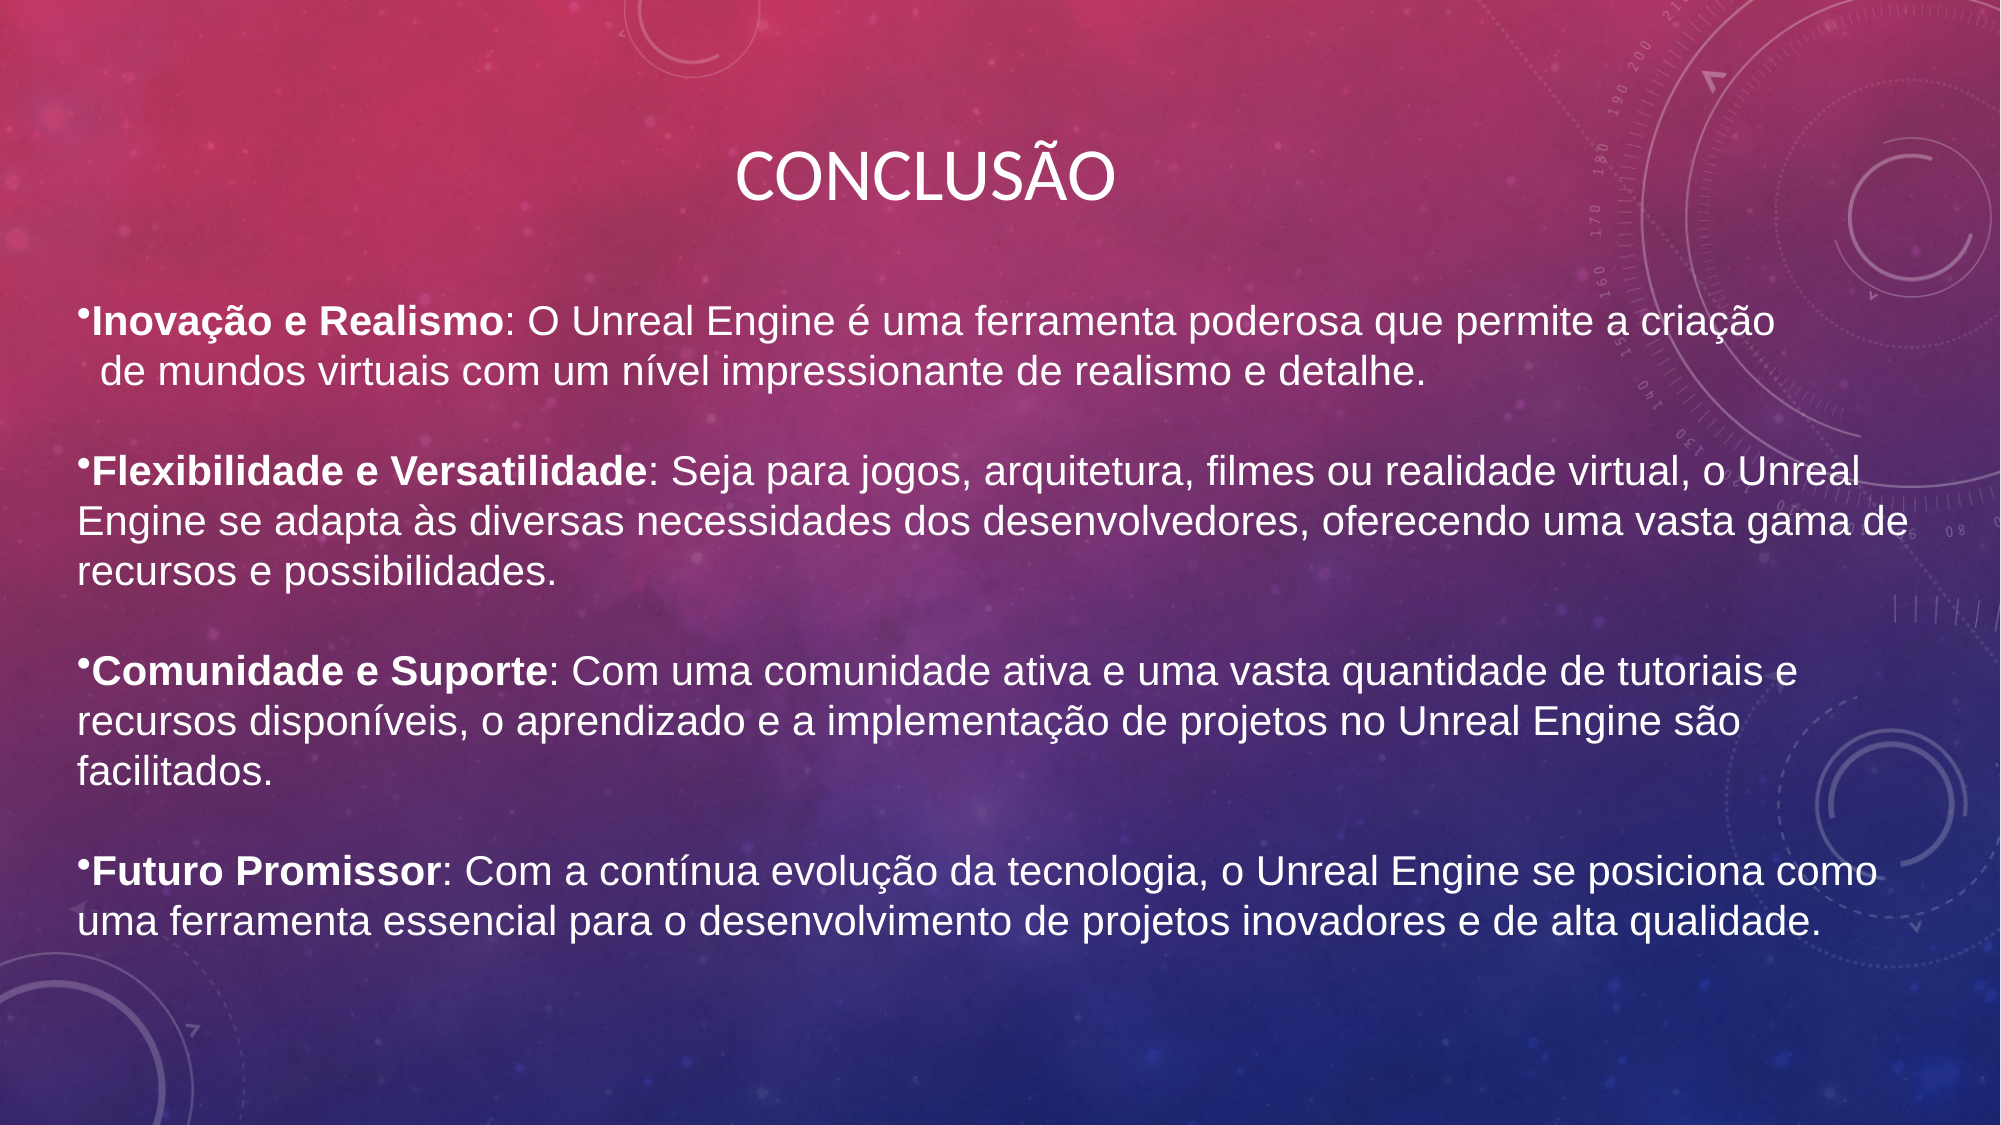

# Conclusão
Inovação e Realismo: O Unreal Engine é uma ferramenta poderosa que permite a criação
  de mundos virtuais com um nível impressionante de realismo e detalhe.

Flexibilidade e Versatilidade: Seja para jogos, arquitetura, filmes ou realidade virtual, o Unreal Engine se adapta às diversas necessidades dos desenvolvedores, oferecendo uma vasta gama de recursos e possibilidades.

Comunidade e Suporte: Com uma comunidade ativa e uma vasta quantidade de tutoriais e recursos disponíveis, o aprendizado e a implementação de projetos no Unreal Engine são facilitados.

Futuro Promissor: Com a contínua evolução da tecnologia, o Unreal Engine se posiciona como uma ferramenta essencial para o desenvolvimento de projetos inovadores e de alta qualidade.